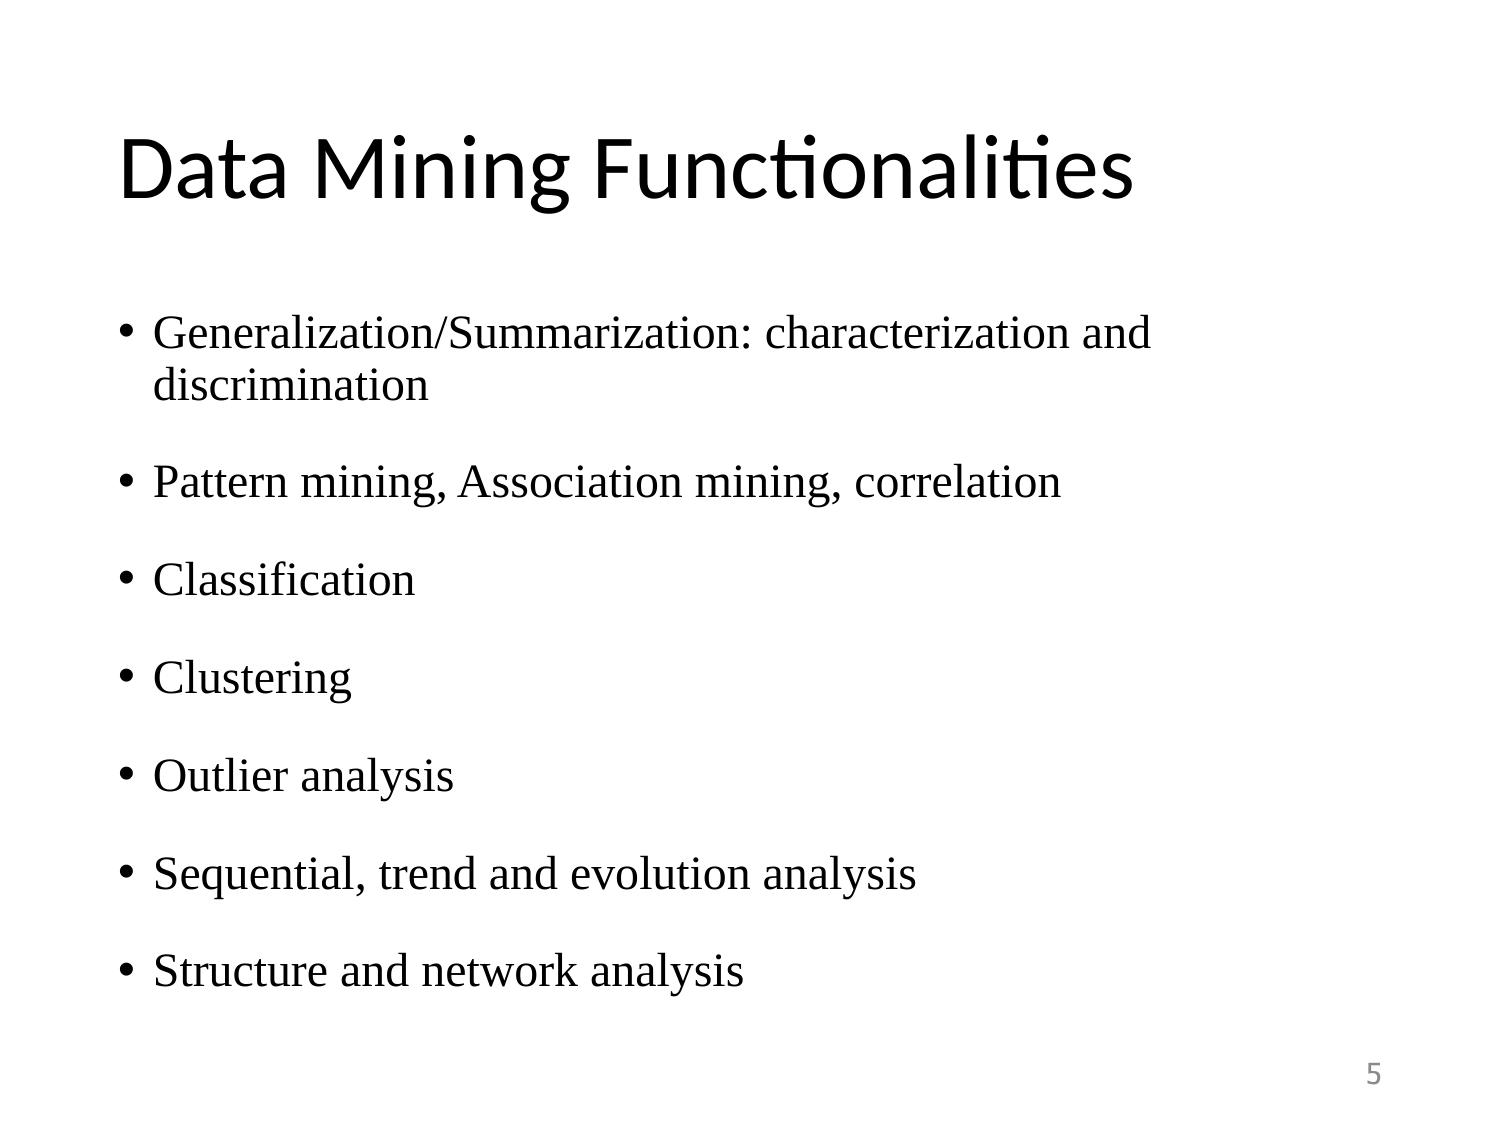

# Data Mining Functionalities
Generalization/Summarization: characterization and discrimination

Pattern mining, Association mining, correlation

Classification

Clustering

Outlier analysis

Sequential, trend and evolution analysis

Structure and network analysis

5